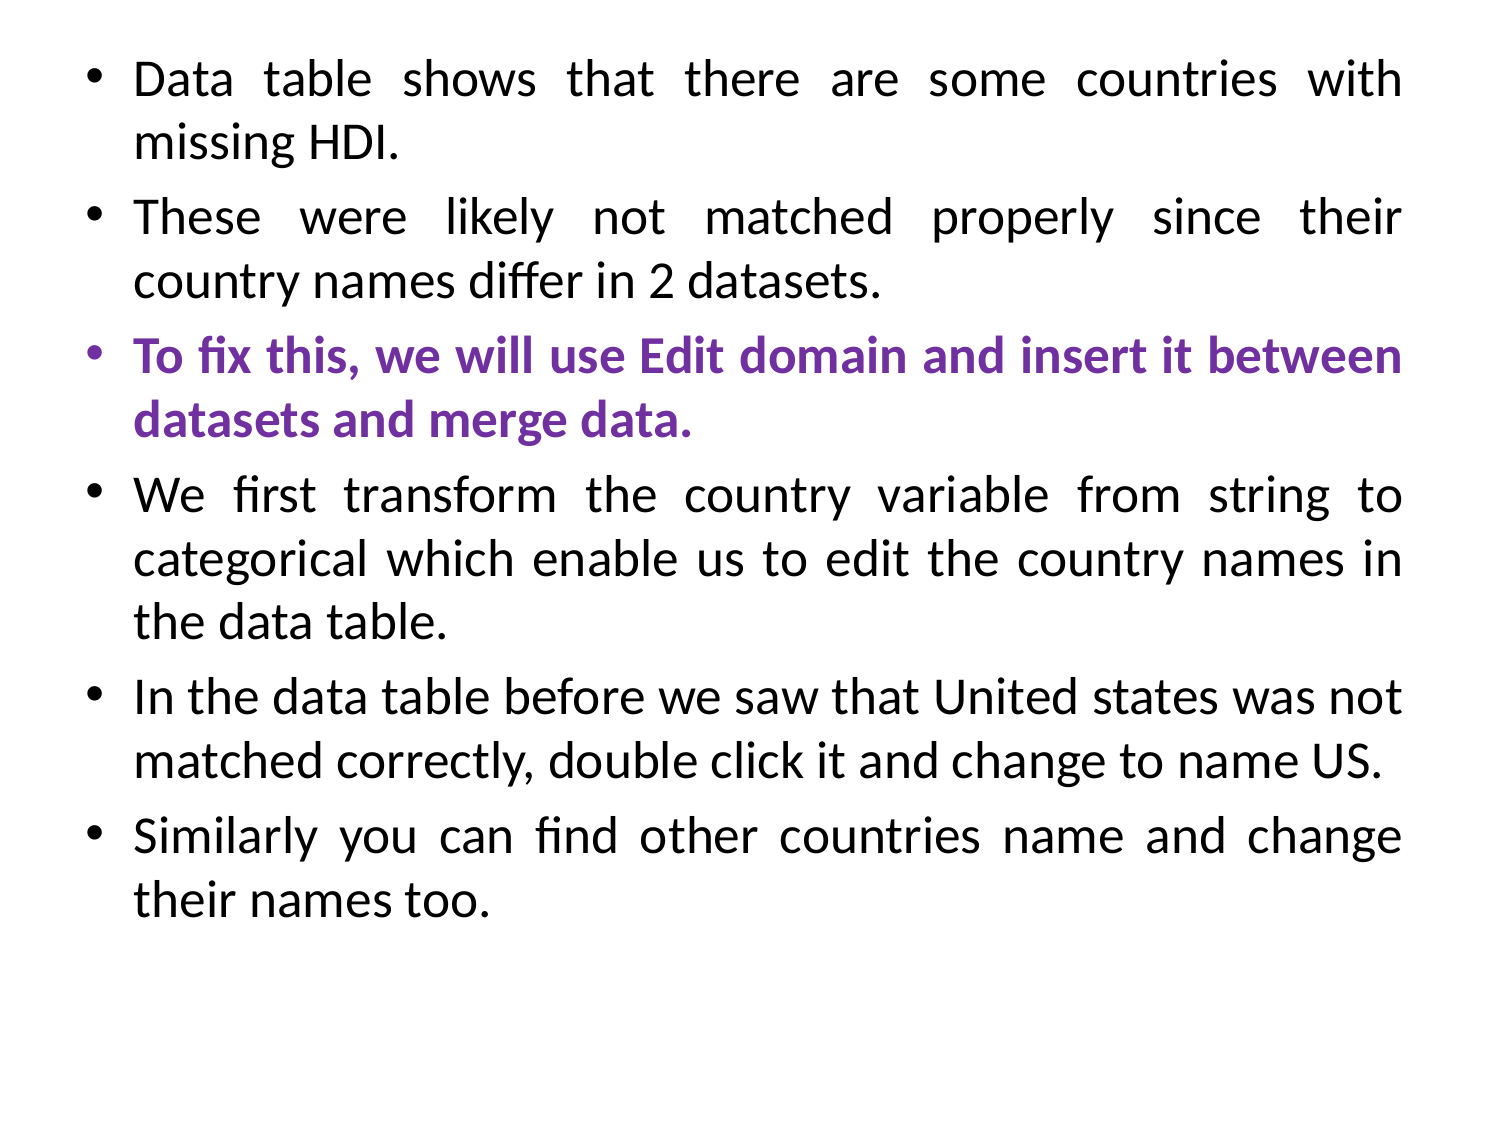

Data table shows that there are some countries with missing HDI.
These were likely not matched properly since their country names differ in 2 datasets.
To fix this, we will use Edit domain and insert it between datasets and merge data.
We first transform the country variable from string to categorical which enable us to edit the country names in the data table.
In the data table before we saw that United states was not matched correctly, double click it and change to name US.
Similarly you can find other countries name and change their names too.